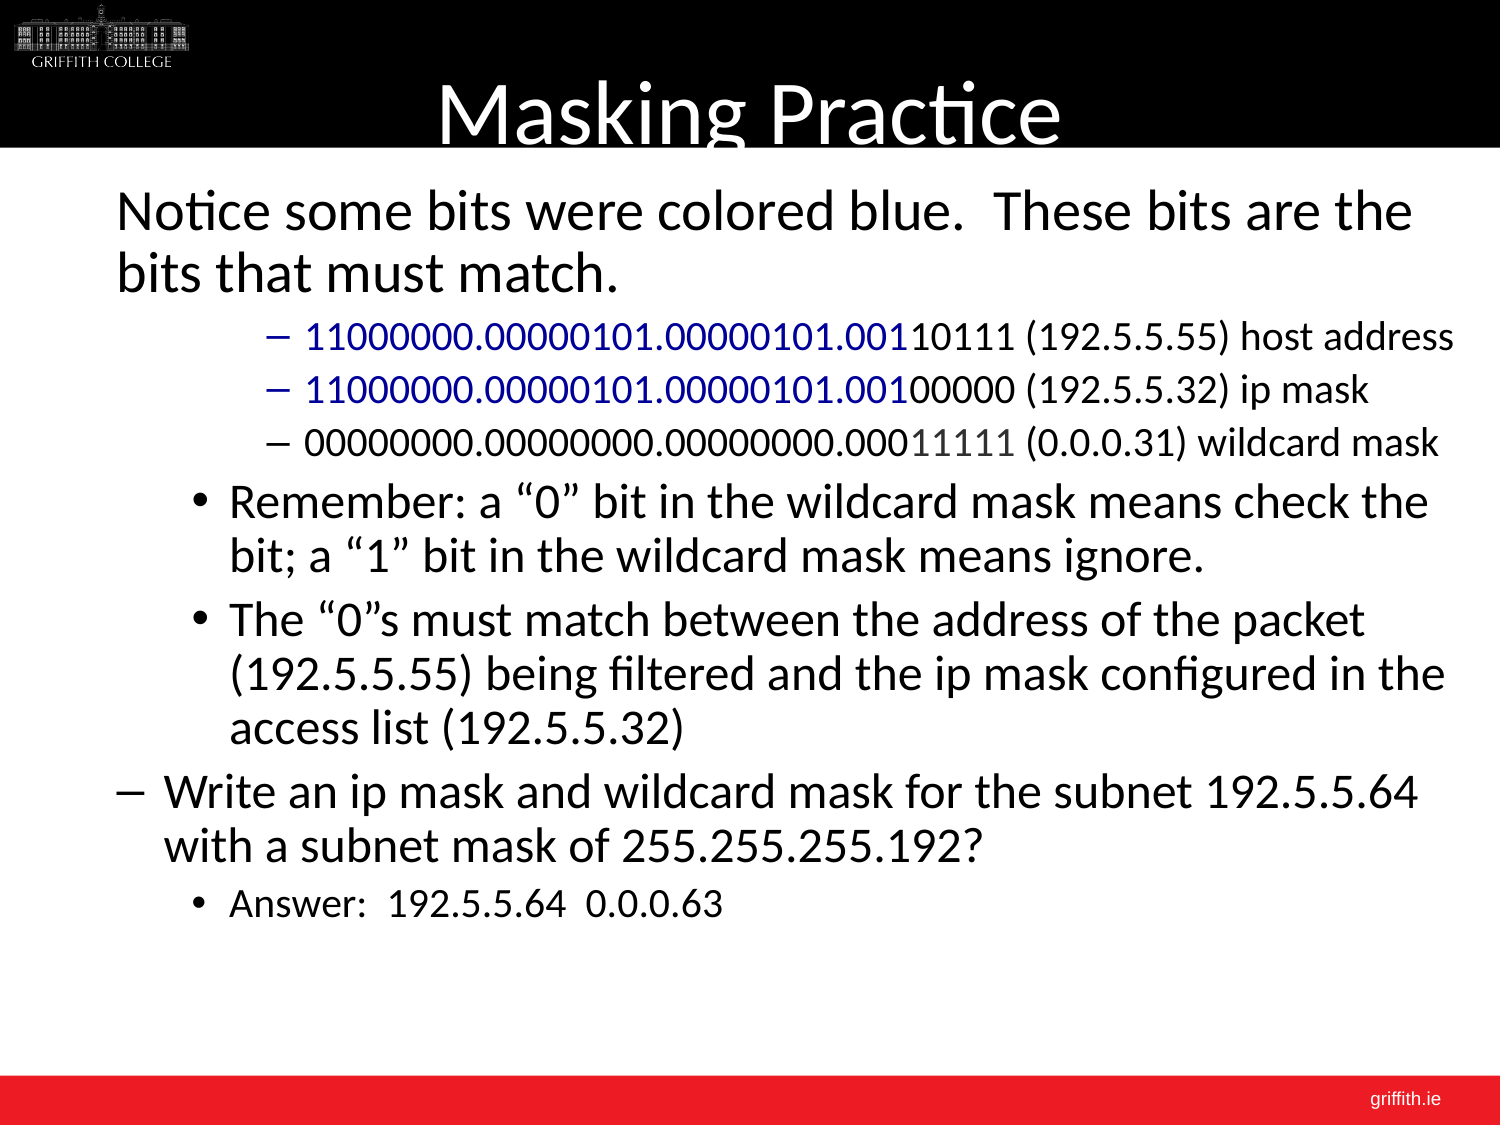

# Masking Practice
Notice some bits were colored blue.  These bits are the bits that must match.
11000000.00000101.00000101.00110111 (192.5.5.55) host address
11000000.00000101.00000101.00100000 (192.5.5.32) ip mask
00000000.00000000.00000000.00011111 (0.0.0.31) wildcard mask
Remember: a “0” bit in the wildcard mask means check the bit; a “1” bit in the wildcard mask means ignore.
The “0”s must match between the address of the packet (192.5.5.55) being filtered and the ip mask configured in the access list (192.5.5.32)
Write an ip mask and wildcard mask for the subnet 192.5.5.64  with a subnet mask of 255.255.255.192?
Answer:  192.5.5.64  0.0.0.63